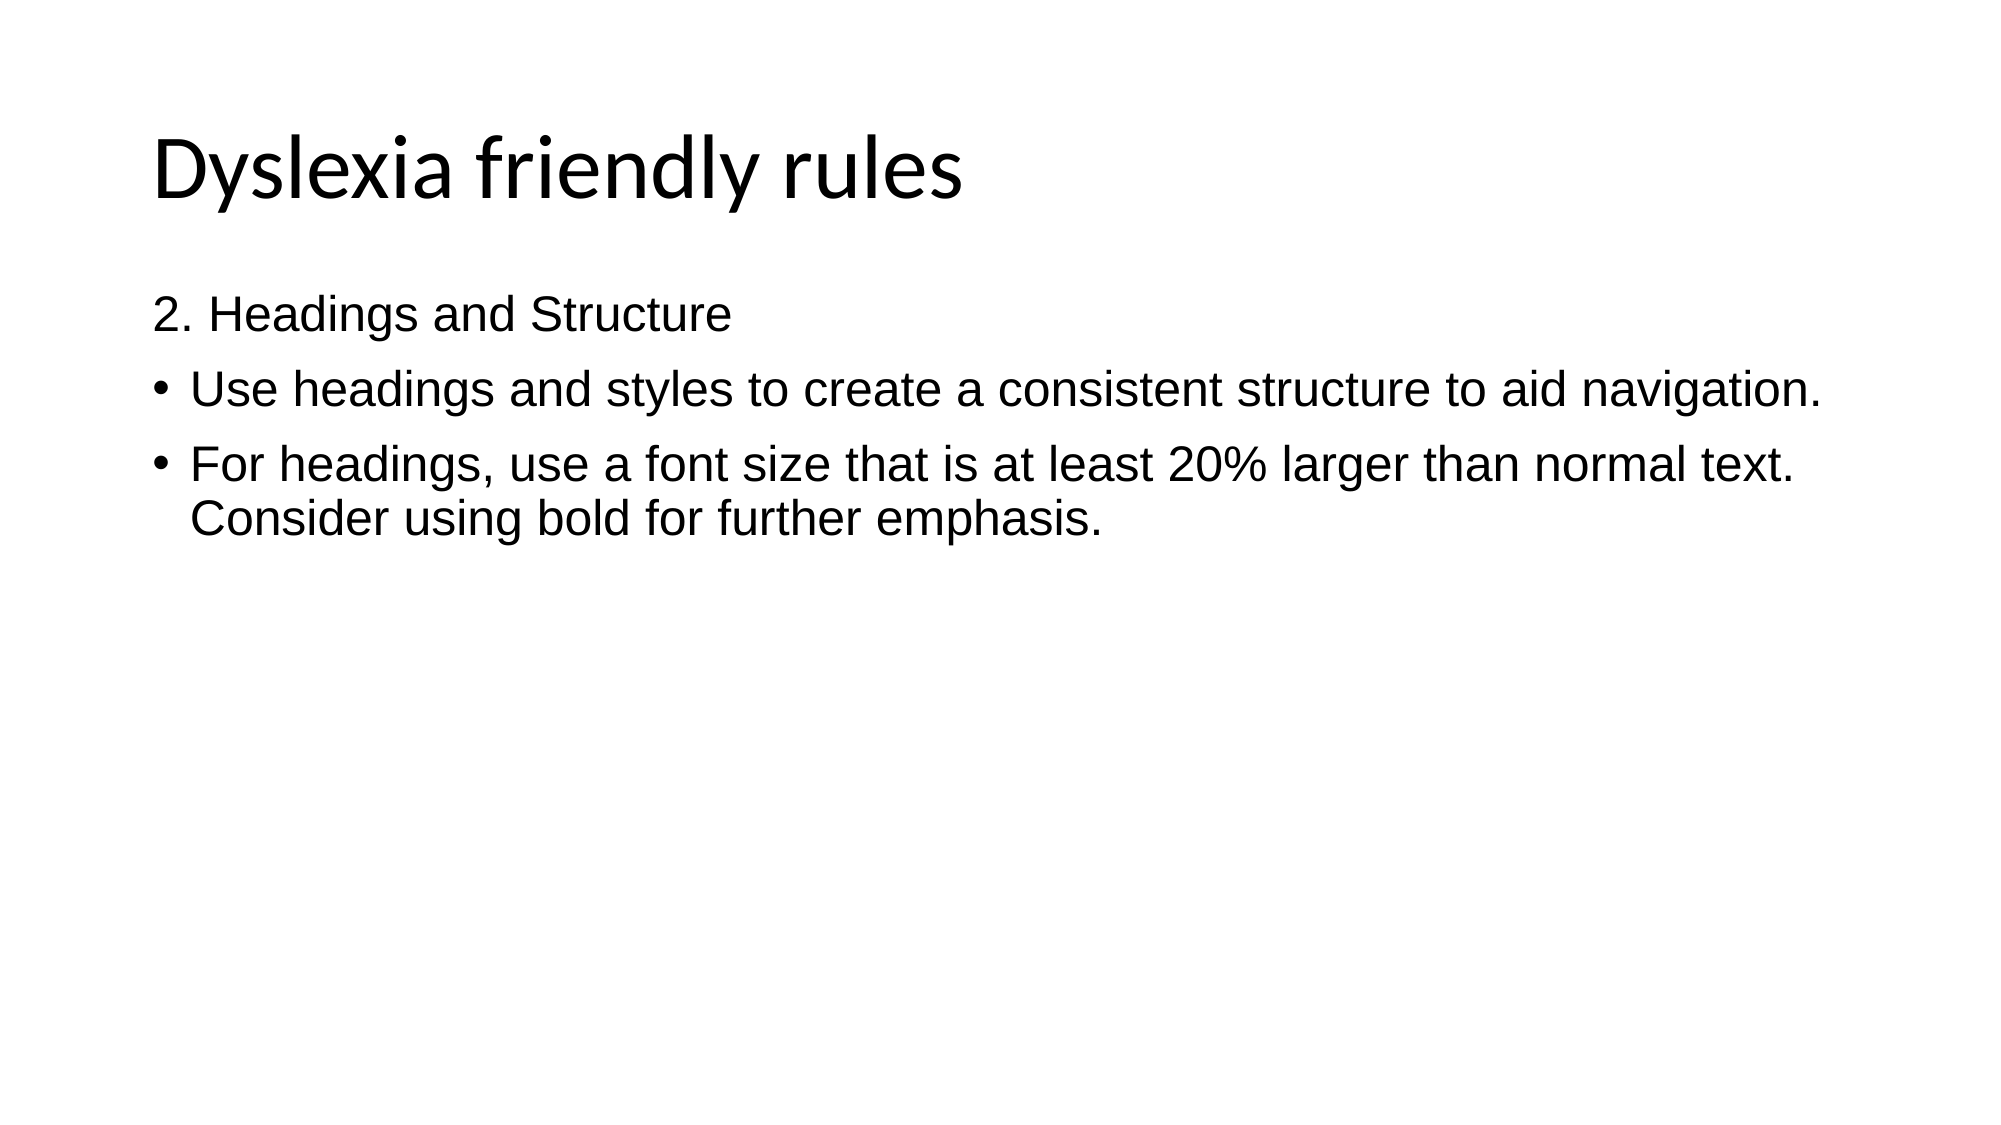

# Dyslexia friendly rules
2. Headings and Structure
Use headings and styles to create a consistent structure to aid navigation.
For headings, use a font size that is at least 20% larger than normal text. Consider using bold for further emphasis.